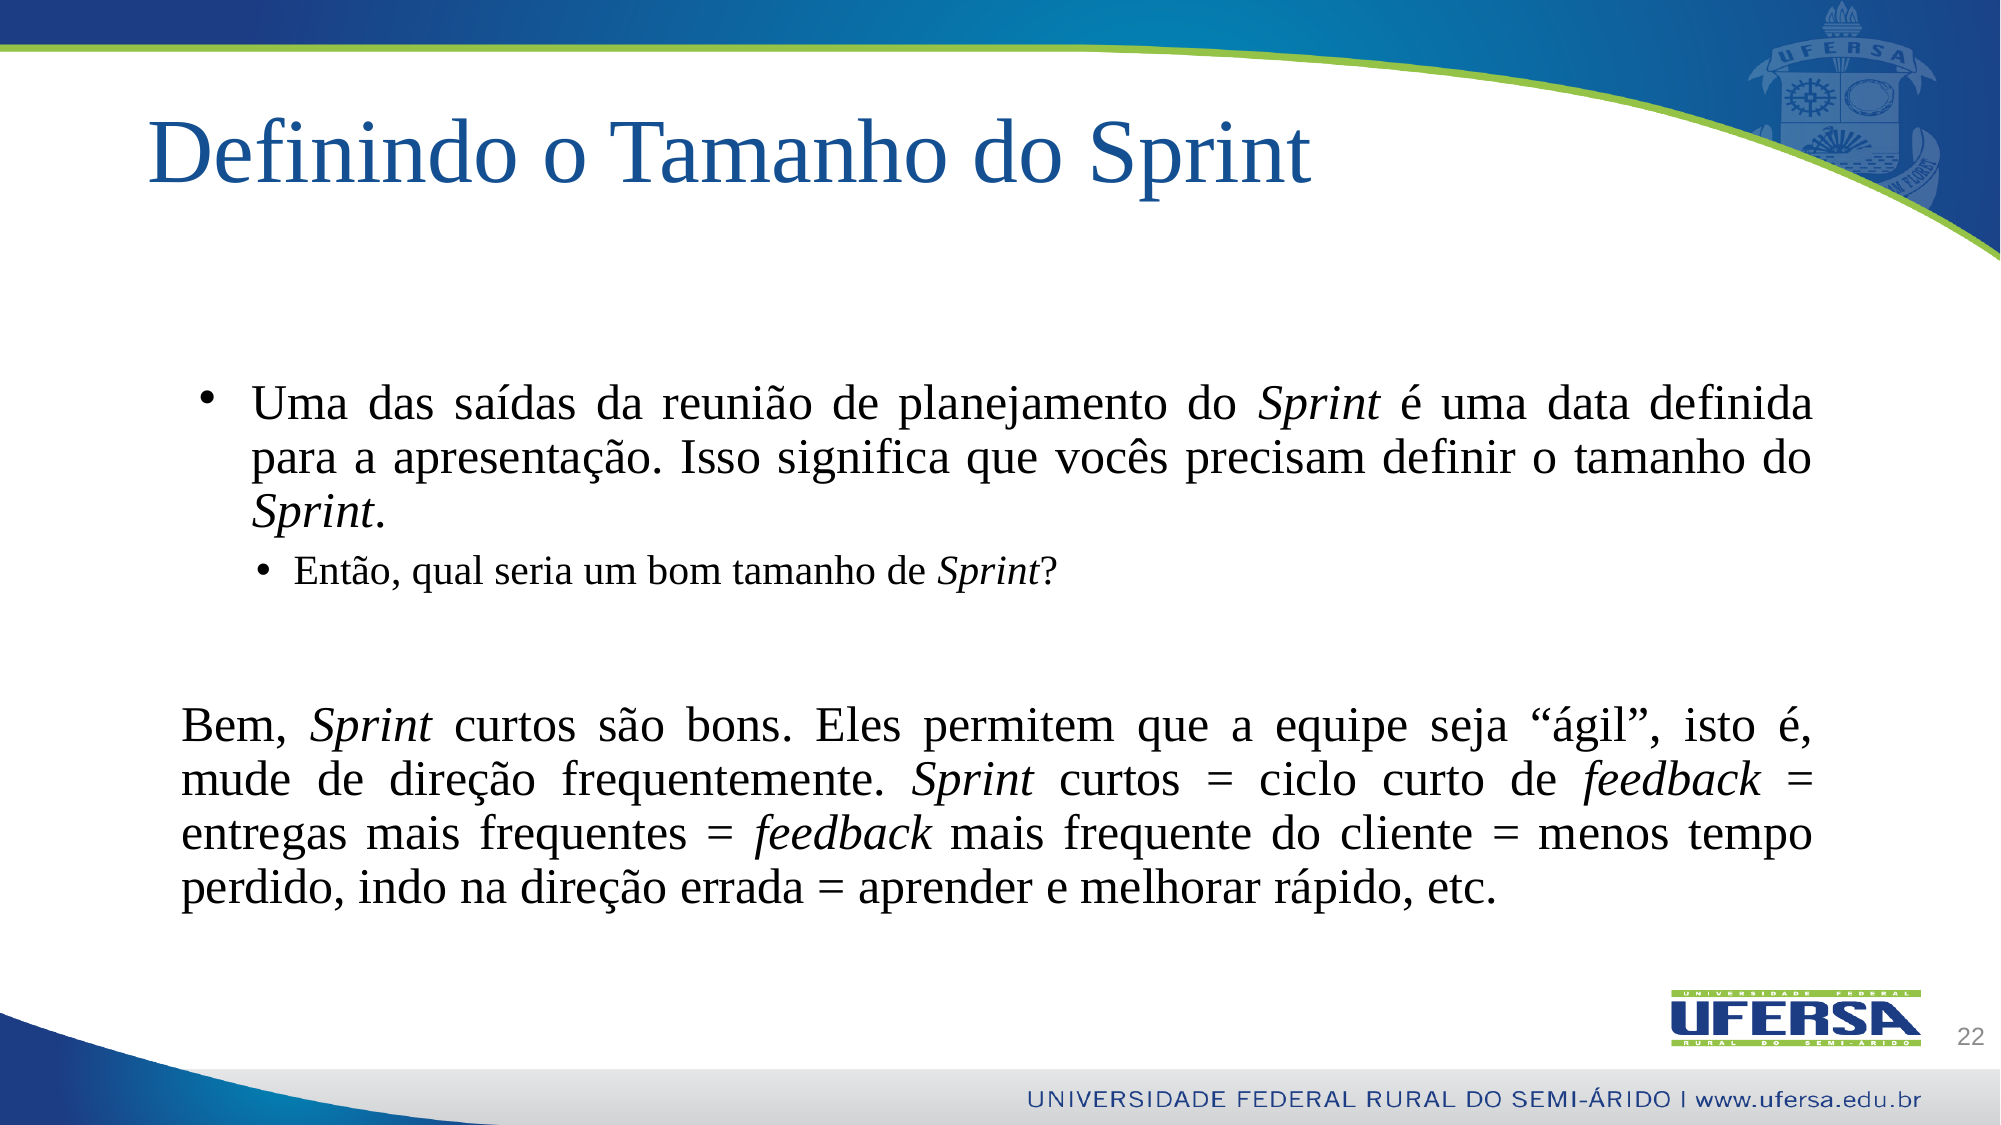

# Definindo o Tamanho do Sprint
Uma das saídas da reunião de planejamento do Sprint é uma data definida para a apresentação. Isso significa que vocês precisam definir o tamanho do Sprint.
Então, qual seria um bom tamanho de Sprint?

Bem, Sprint curtos são bons. Eles permitem que a equipe seja “ágil”, isto é, mude de direção frequentemente. Sprint curtos = ciclo curto de feedback = entregas mais frequentes = feedback mais frequente do cliente = menos tempo perdido, indo na direção errada = aprender e melhorar rápido, etc.
22